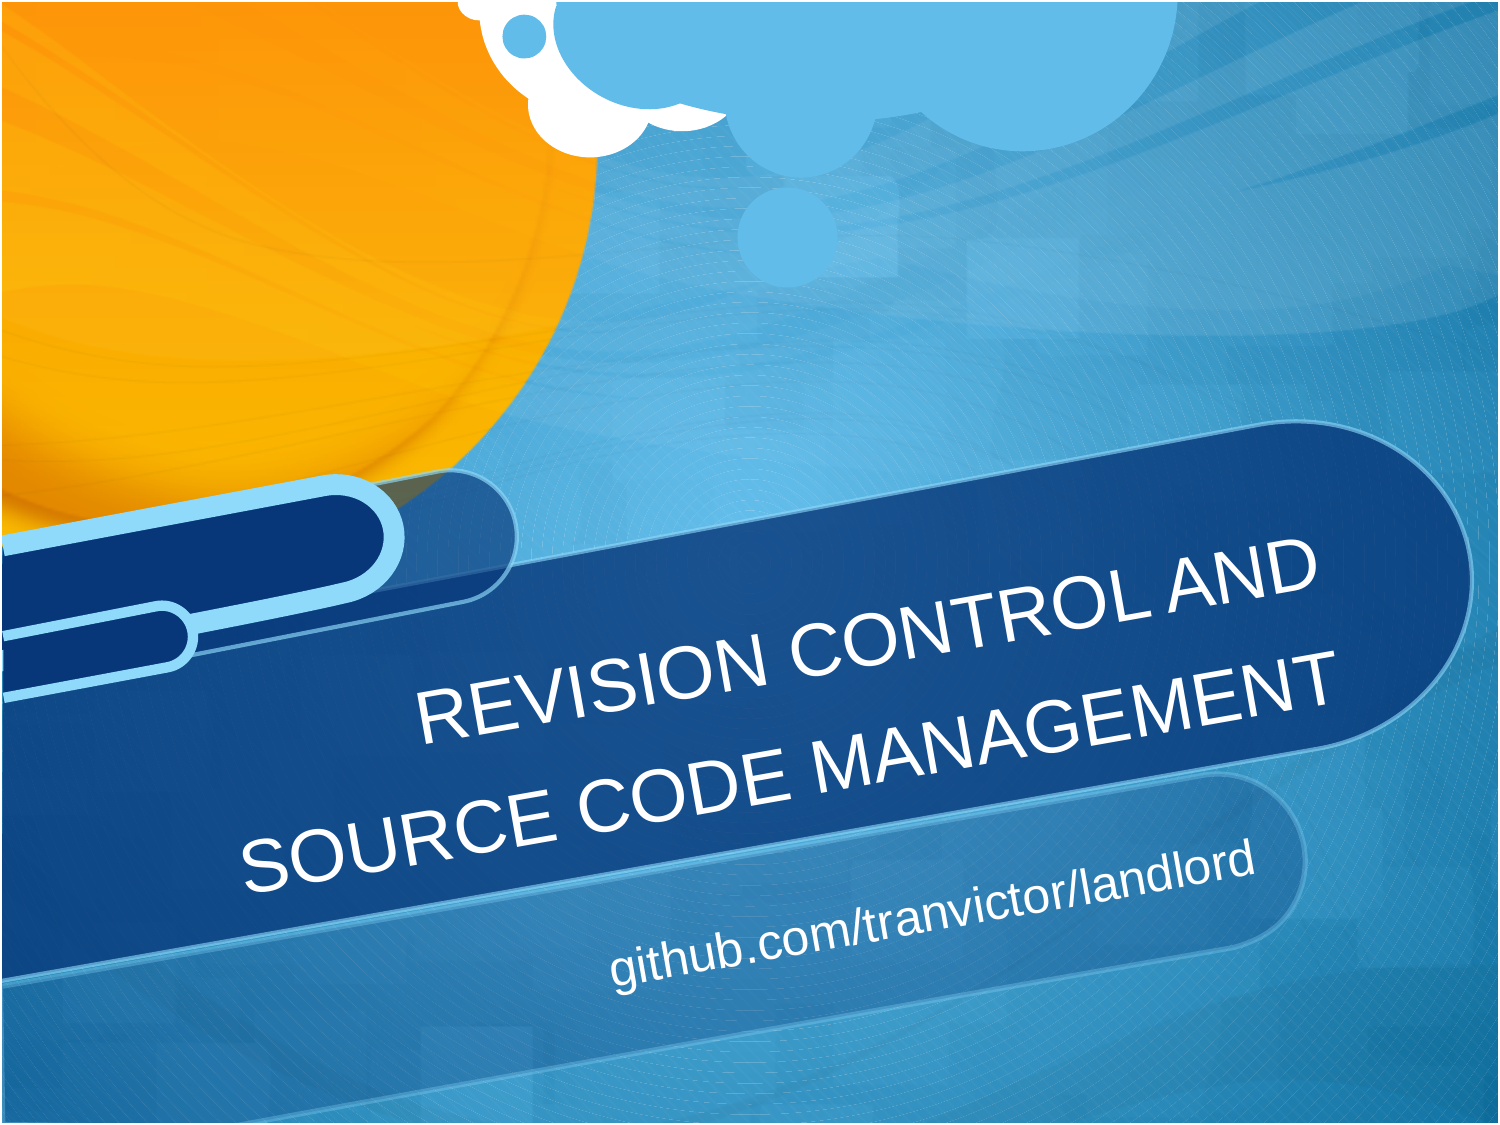

# REVISION CONTROL AND SOURCE CODE MANAGEMENT
github.com/tranvictor/landlord